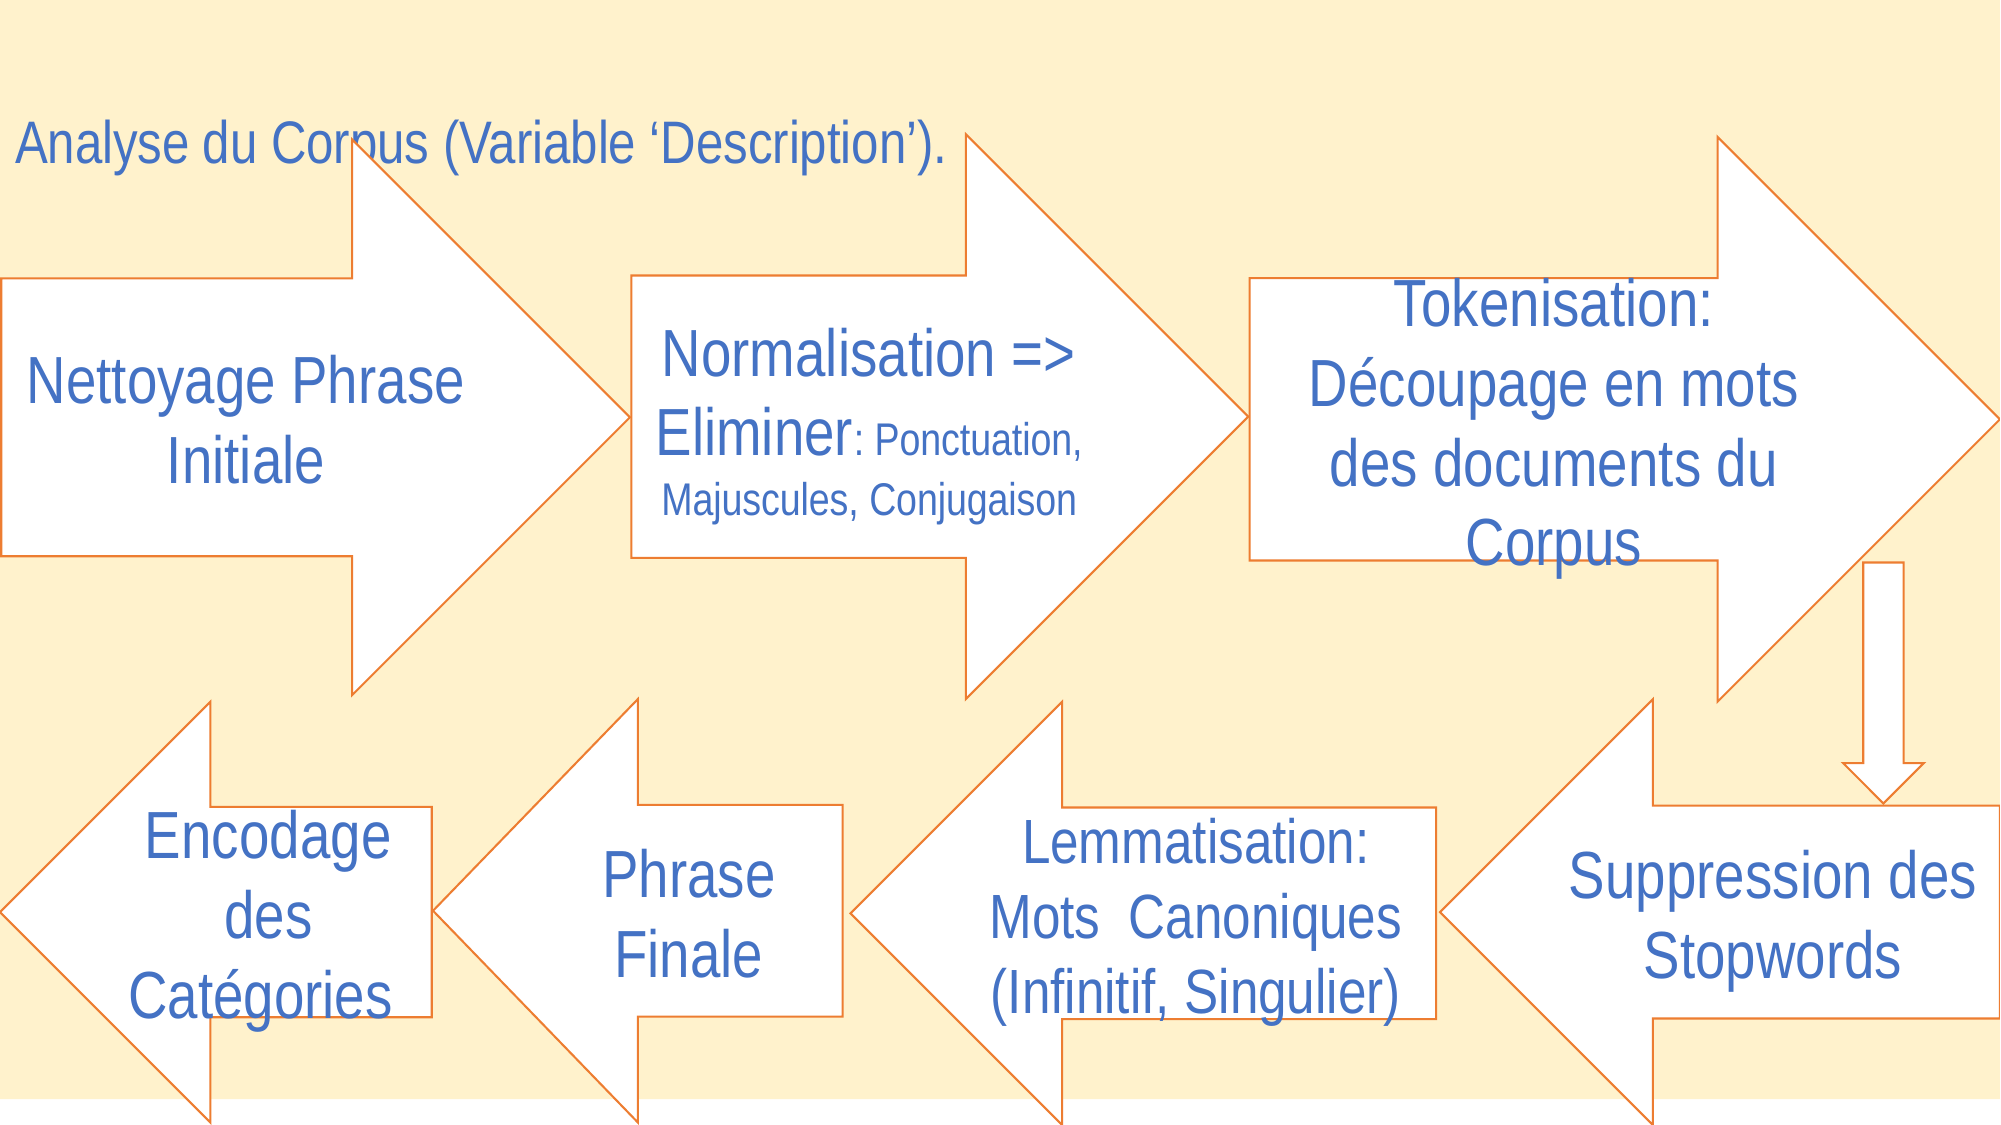

# Analyse du Corpus (Variable ‘Description’).
Normalisation => Eliminer: Ponctuation, Majuscules, Conjugaison
Tokenisation: Découpage en mots des documents du Corpus
Nettoyage Phrase Initiale

Suppression des Stopwords
Phrase Finale
Lemmatisation: Mots  Canoniques (Infinitif, Singulier)
Encodage des Catégories